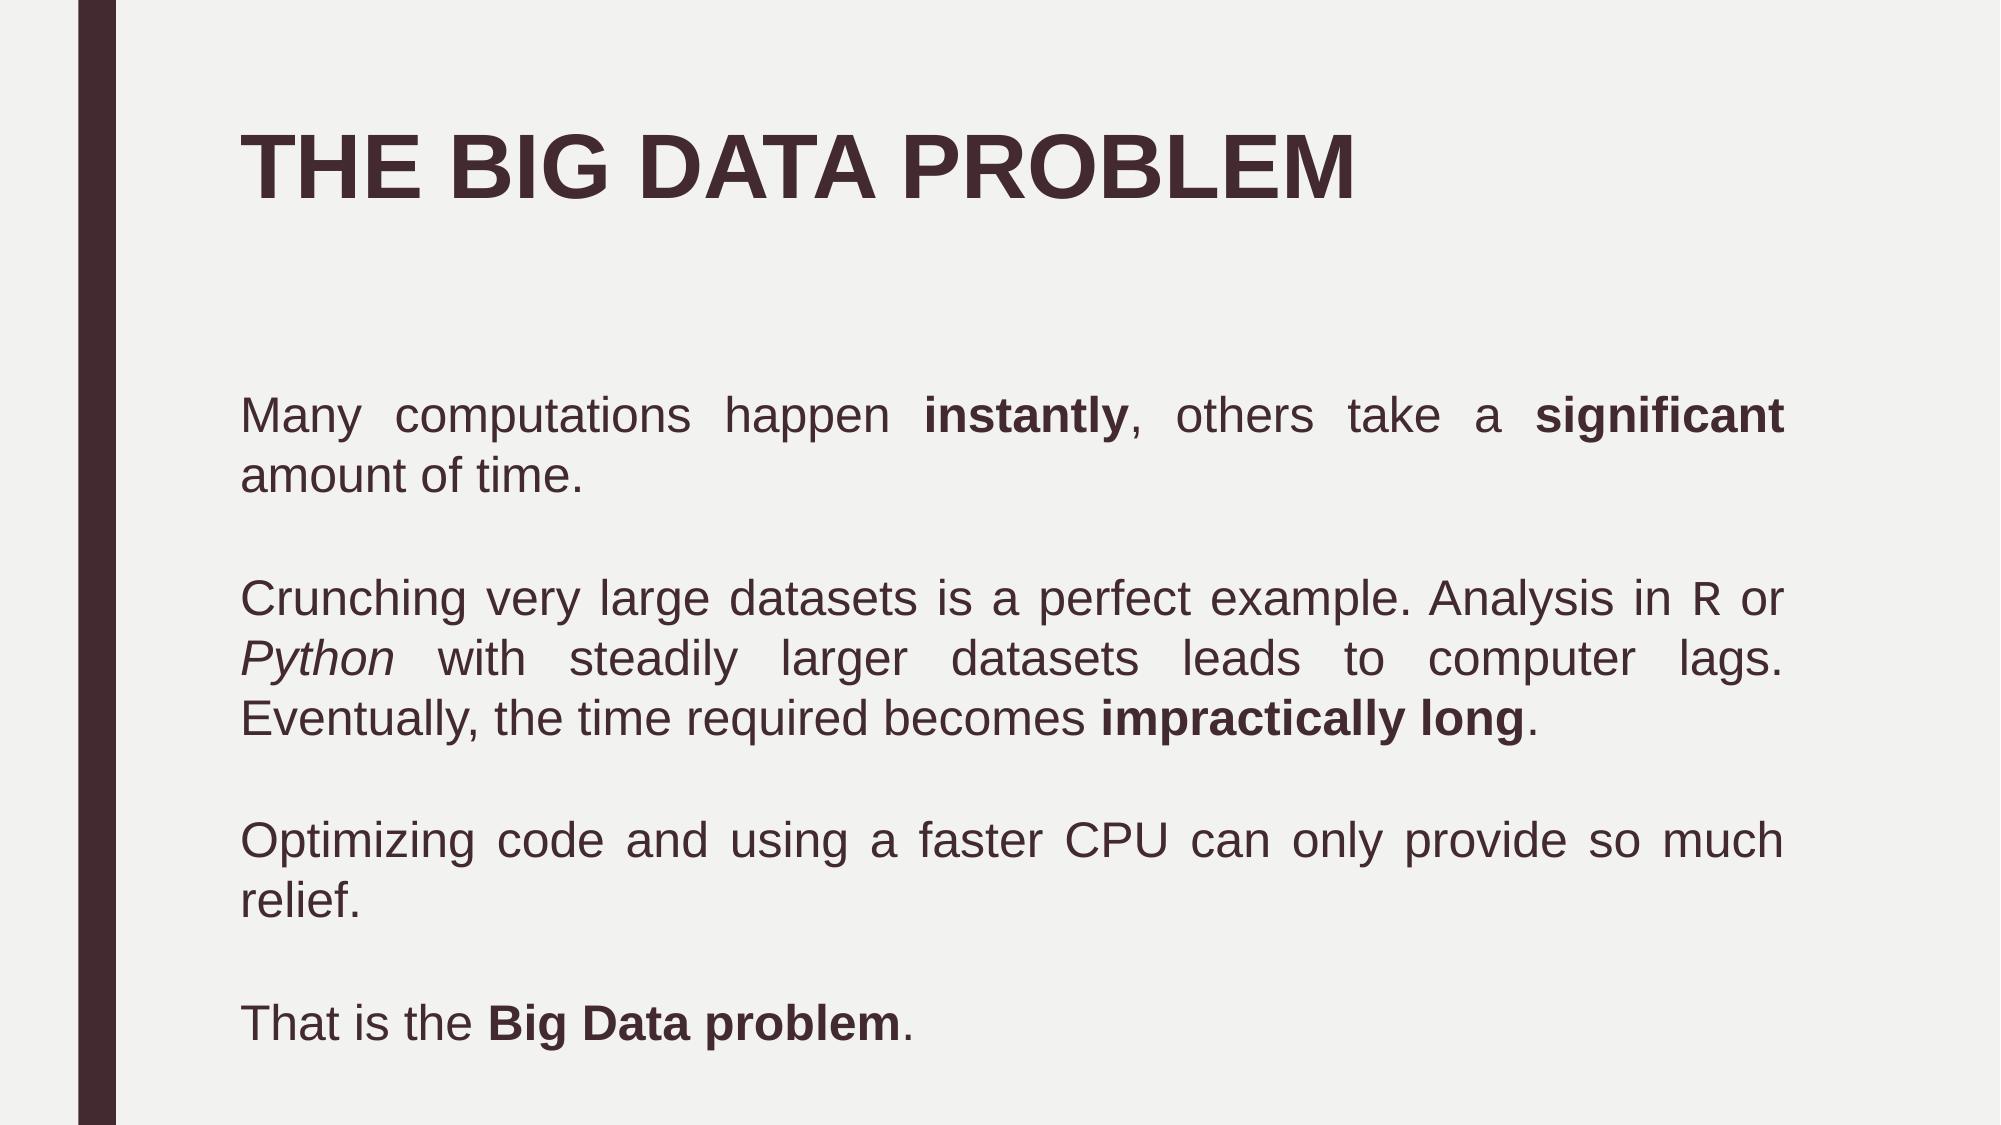

# THE BIG DATA PROBLEM
Many computations happen instantly, others take a significant amount of time.

Crunching very large datasets is a perfect example. Analysis in R or Python with steadily larger datasets leads to computer lags. Eventually, the time required becomes impractically long.

Optimizing code and using a faster CPU can only provide so much relief.

That is the Big Data problem.